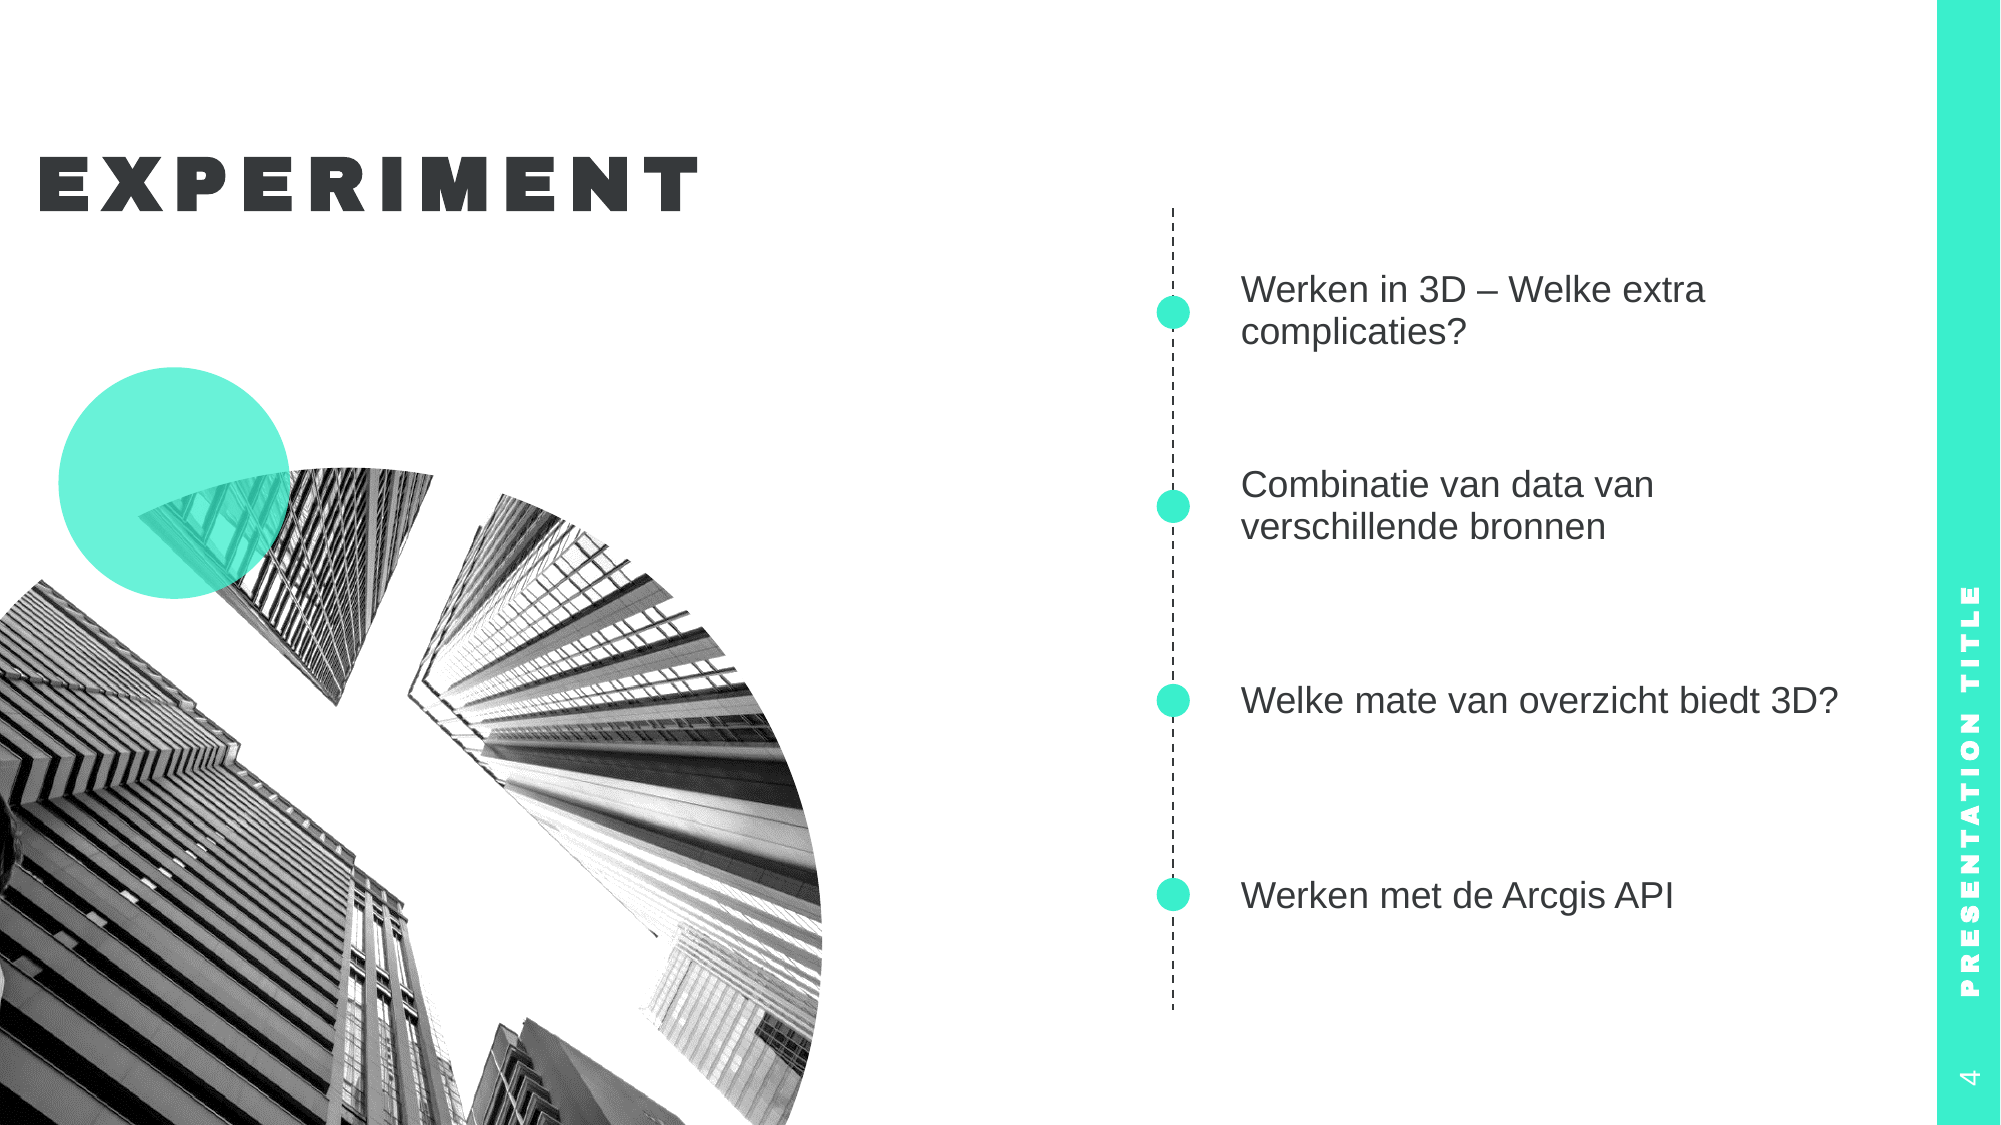

# Experiment
|  | Werken in 3D – Welke extra complicaties? |
| --- | --- |
|  | Combinatie van data van verschillende bronnen |
|  | Welke mate van overzicht biedt 3D? |
|  | Werken met de Arcgis API |

Presentation Title

4